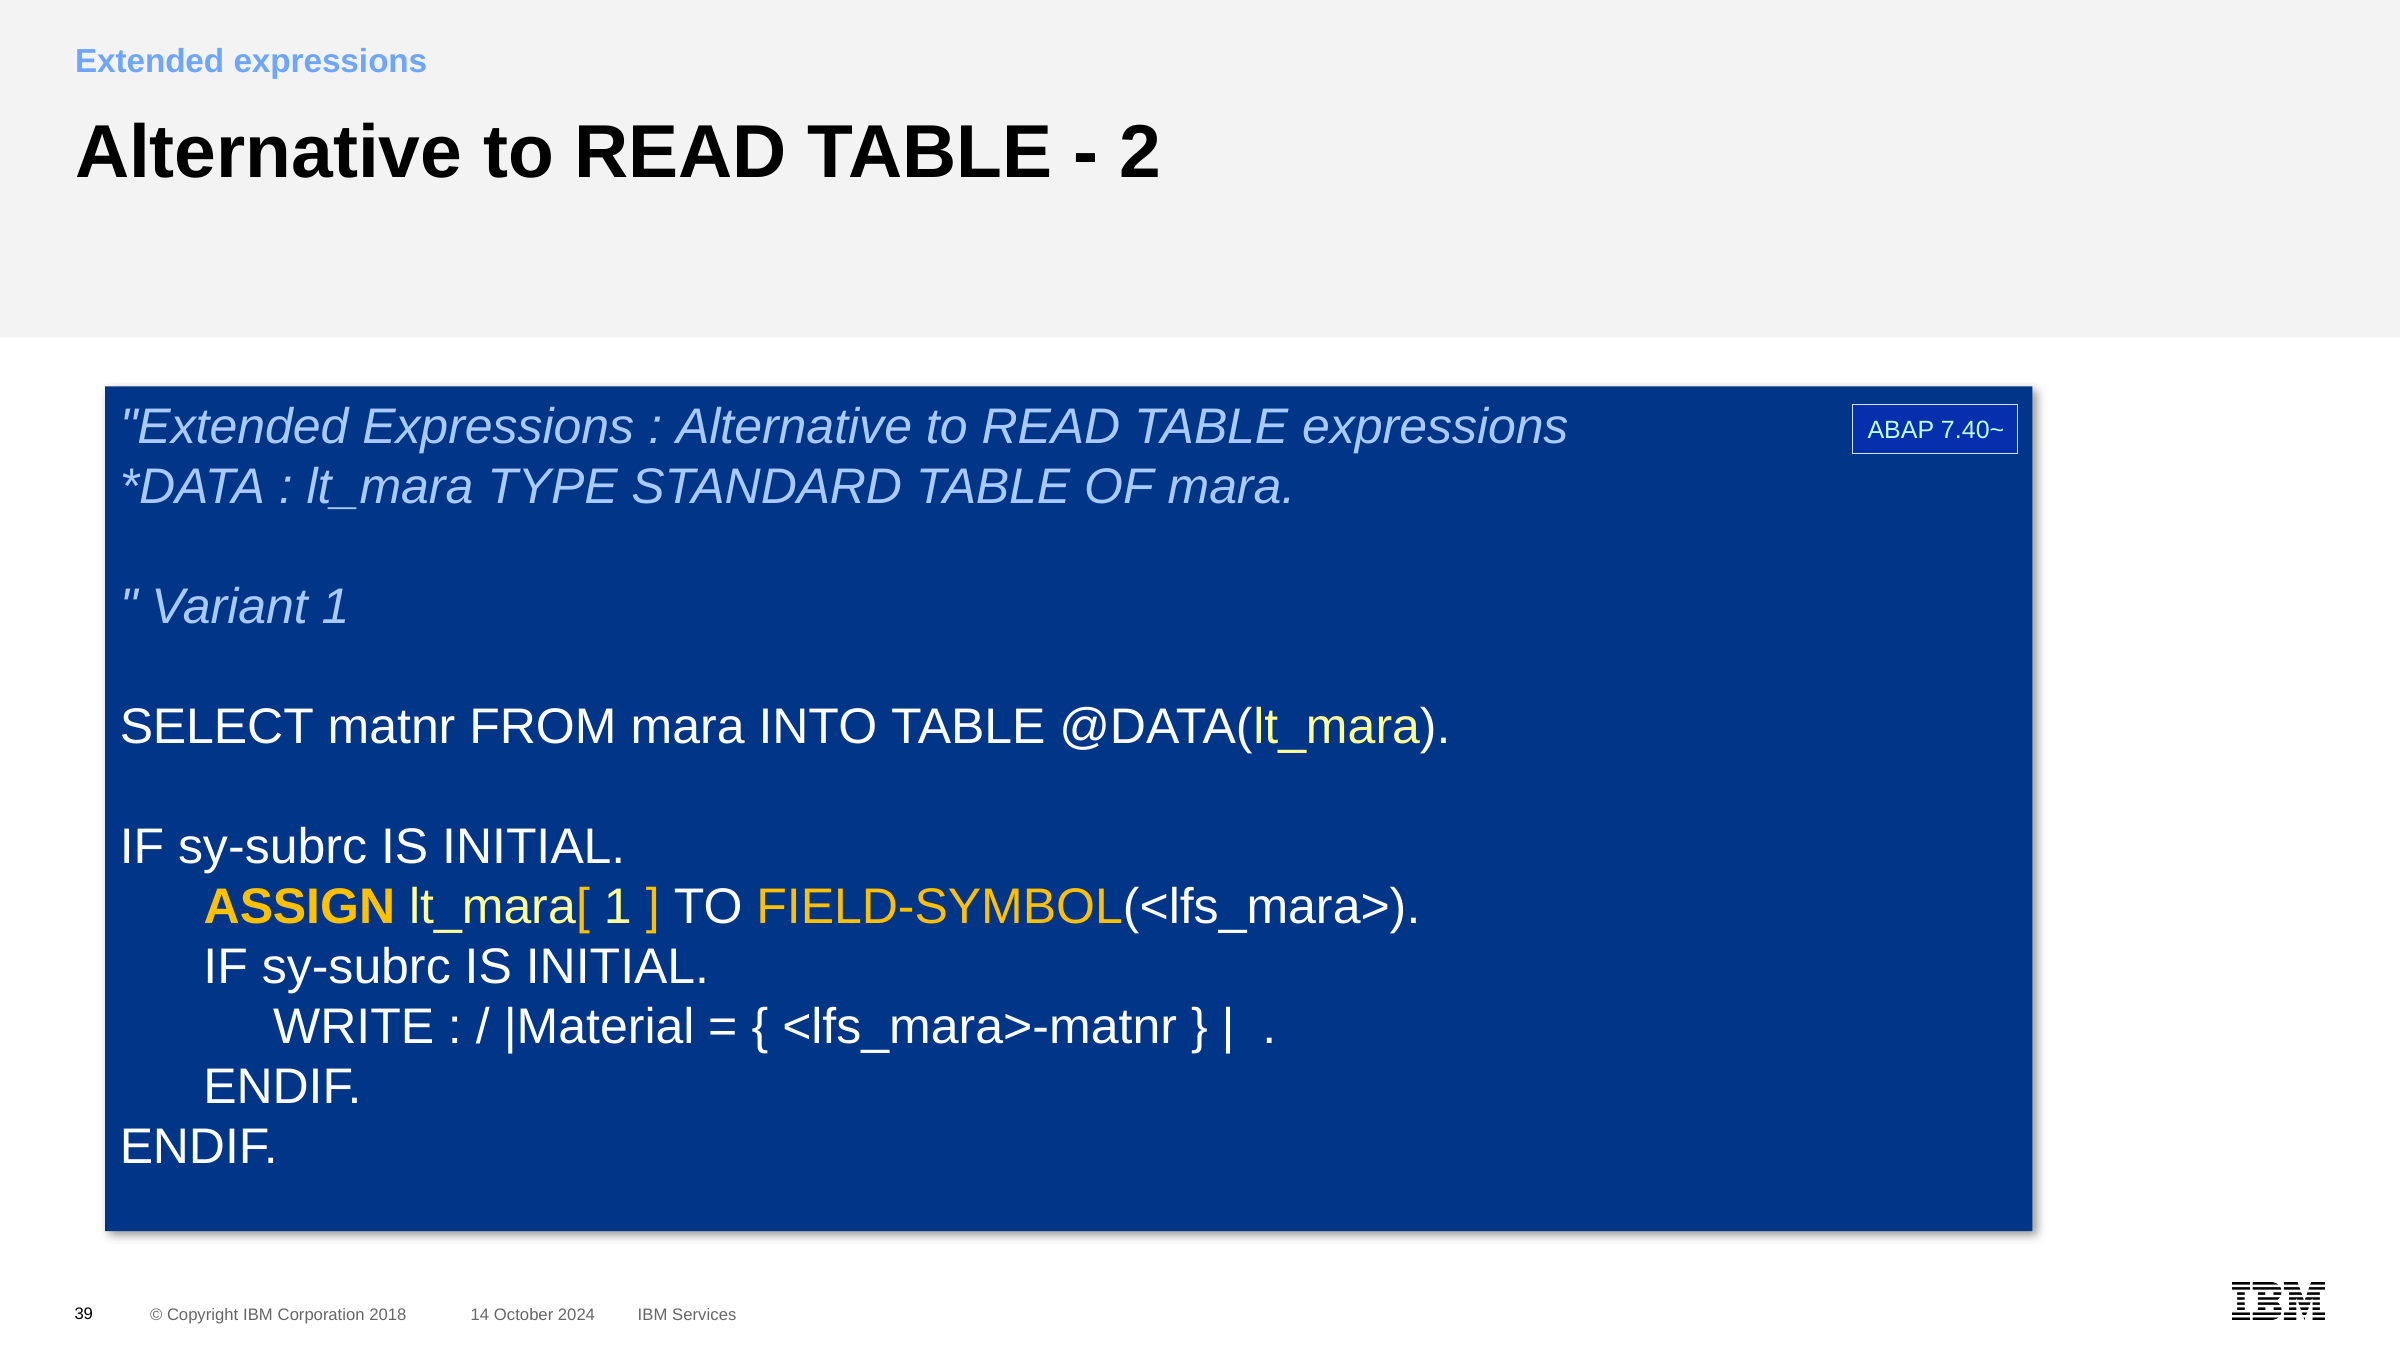

Extended expressions

# Alternative to READ TABLE - 2
"Extended Expressions : Alternative to READ TABLE expressions
*DATA : lt_mara TYPE STANDARD TABLE OF mara.
" Variant 1
SELECT matnr FROM mara INTO TABLE @DATA(lt_mara).
IF sy-subrc IS INITIAL.
      ASSIGN lt_mara[ 1 ] TO FIELD-SYMBOL(<lfs_mara>).
      IF sy-subrc IS INITIAL.
           WRITE : / |Material = { <lfs_mara>-matnr } |  .
      ENDIF.
ENDIF.
ABAP 7.40~